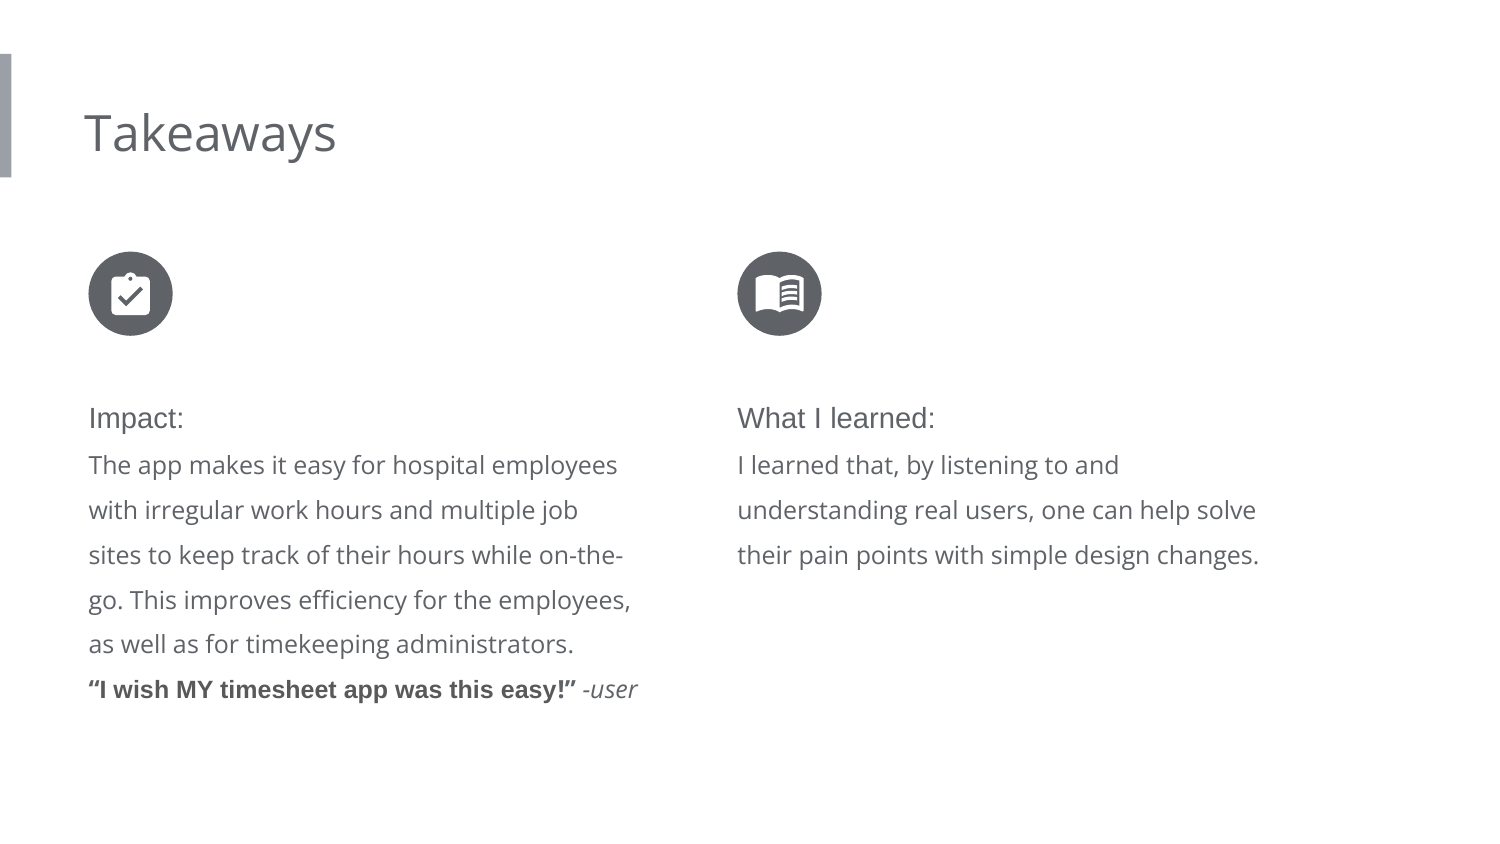

Takeaways

Impact:
The app makes it easy for hospital employees with irregular work hours and multiple job sites to keep track of their hours while on-the-go. This improves efficiency for the employees, as well as for timekeeping administrators.
“I wish MY timesheet app was this easy!” -user
What I learned:
I learned that, by listening to and understanding real users, one can help solve their pain points with simple design changes.